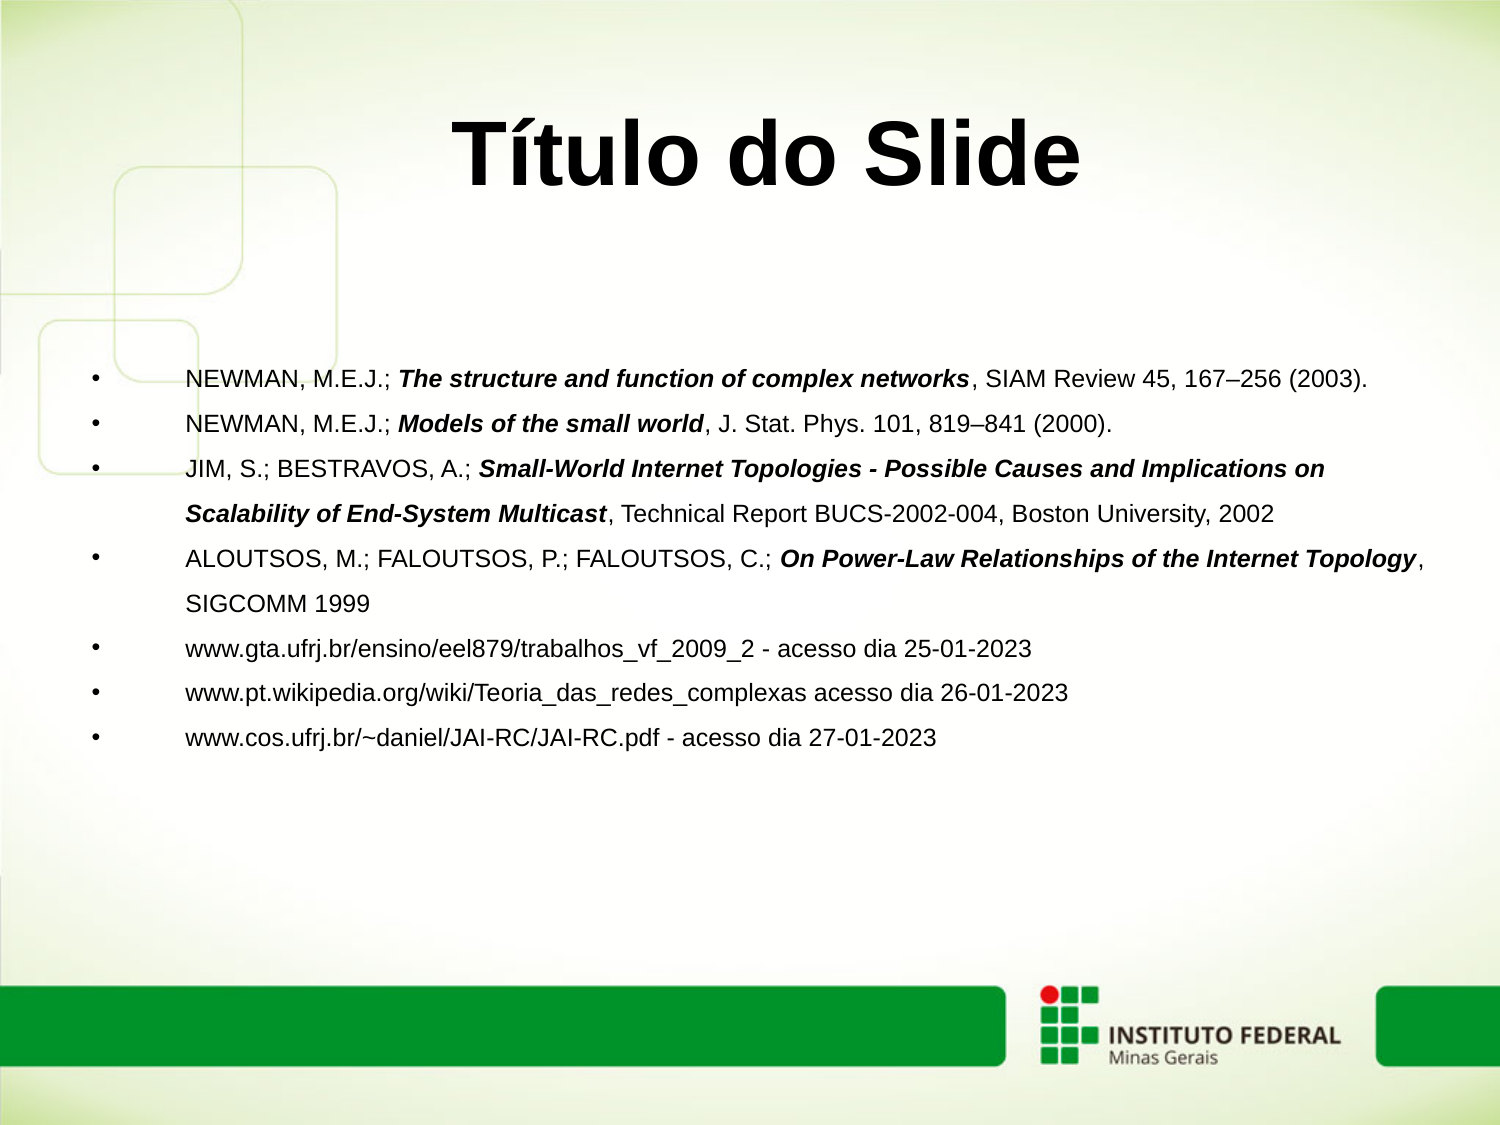

# Título do Slide
NEWMAN, M.E.J.; The structure and function of complex networks, SIAM Review 45, 167–256 (2003).
NEWMAN, M.E.J.; Models of the small world, J. Stat. Phys. 101, 819–841 (2000).
JIM, S.; BESTRAVOS, A.; Small-World Internet Topologies - Possible Causes and Implications on Scalability of End-System Multicast, Technical Report BUCS-2002-004, Boston University, 2002
ALOUTSOS, M.; FALOUTSOS, P.; FALOUTSOS, C.; On Power-Law Relationships of the Internet Topology, SIGCOMM 1999
www.gta.ufrj.br/ensino/eel879/trabalhos_vf_2009_2 - acesso dia 25-01-2023
www.pt.wikipedia.org/wiki/Teoria_das_redes_complexas acesso dia 26-01-2023
www.cos.ufrj.br/~daniel/JAI-RC/JAI-RC.pdf - acesso dia 27-01-2023